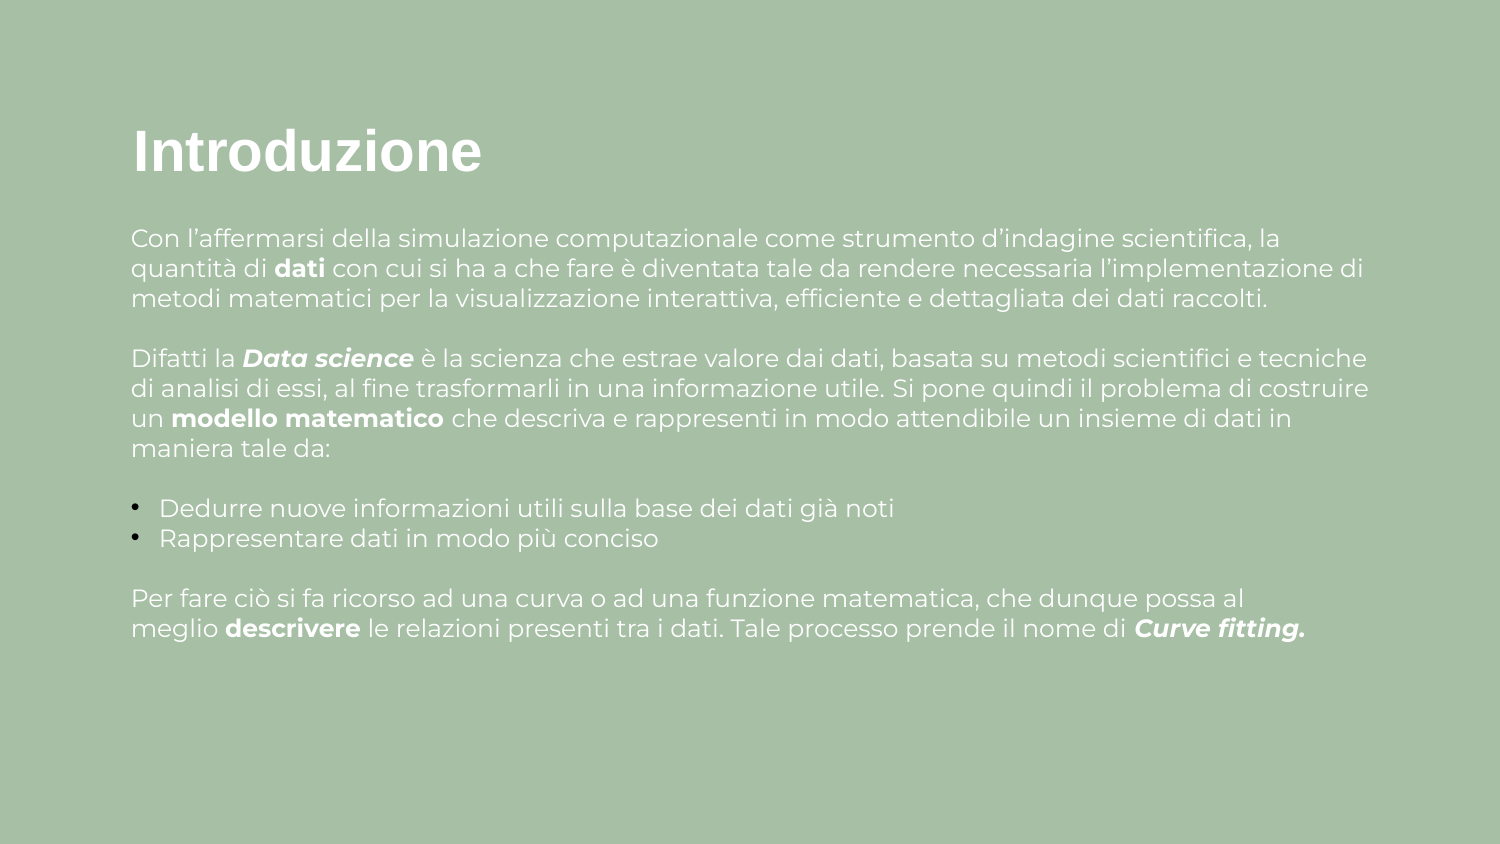

# Introduzione
Con l’affermarsi della simulazione computazionale come strumento d’indagine scientifica, la quantità di dati con cui si ha a che fare è diventata tale da rendere necessaria l’implementazione di metodi matematici per la visualizzazione interattiva, efficiente e dettagliata dei dati raccolti.

Difatti la Data science è la scienza che estrae valore dai dati, basata su metodi scientifici e tecniche di analisi di essi, al fine trasformarli in una informazione utile. Si pone quindi il problema di costruire un modello matematico che descriva e rappresenti in modo attendibile un insieme di dati in maniera tale da:

Dedurre nuove informazioni utili sulla base dei dati già noti
Rappresentare dati in modo più conciso

Per fare ciò si fa ricorso ad una curva o ad una funzione matematica, che dunque possa al meglio descrivere le relazioni presenti tra i dati. Tale processo prende il nome di Curve fitting.